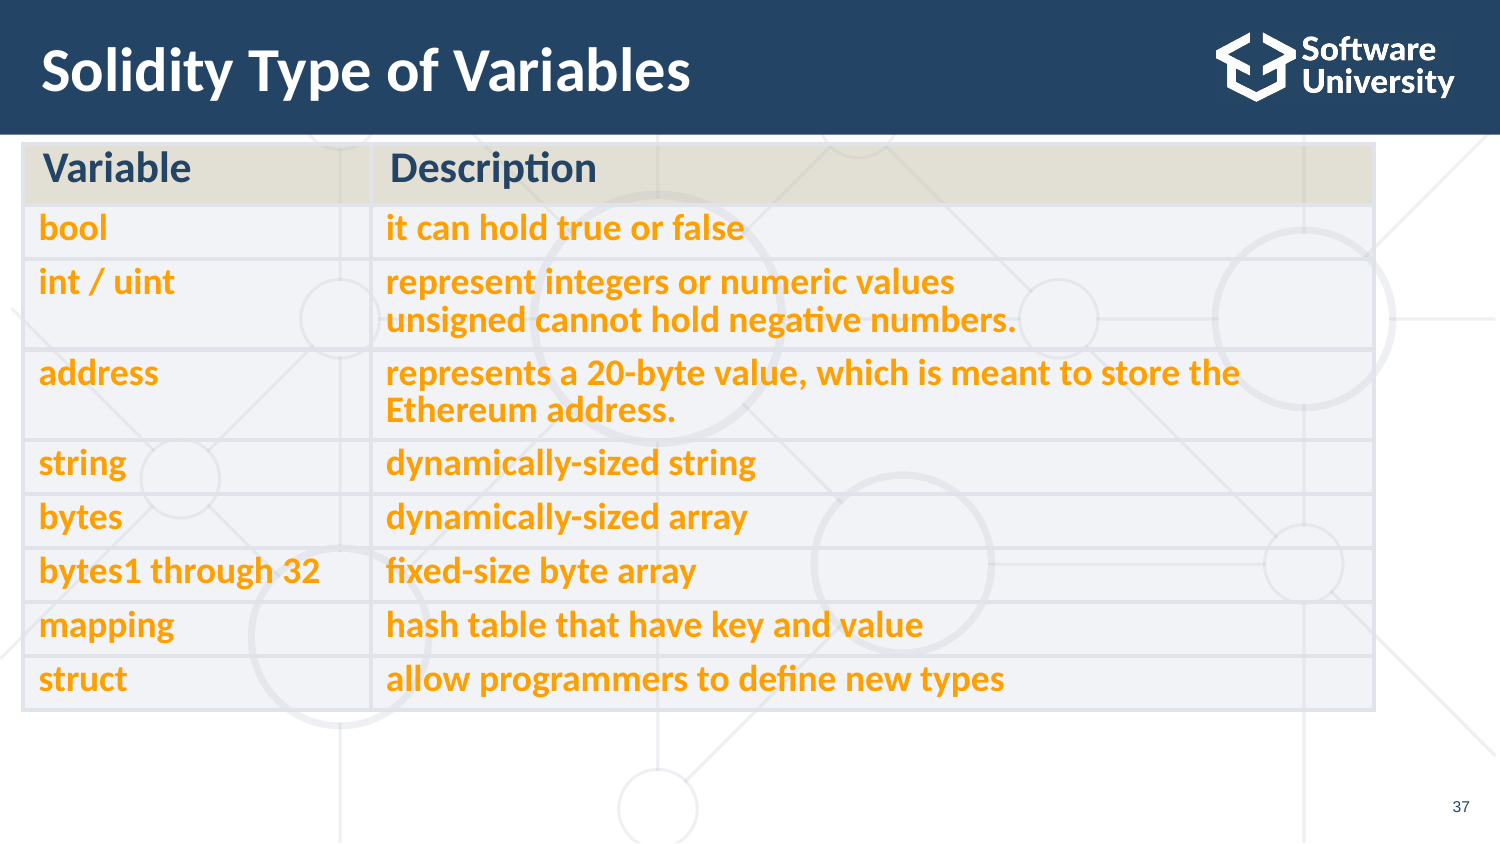

# Solidity Type of Variables
| Variable | Description |
| --- | --- |
| bool | it can hold true or false |
| int / uint | represent integers or numeric values unsigned cannot hold negative numbers. |
| address | represents a 20-byte value, which is meant to store the Ethereum address. |
| string | dynamically-sized string |
| bytes | dynamically-sized array |
| bytes1 through 32 | fixed-size byte array |
| mapping | hash table that have key and value |
| struct | allow programmers to define new types |
37